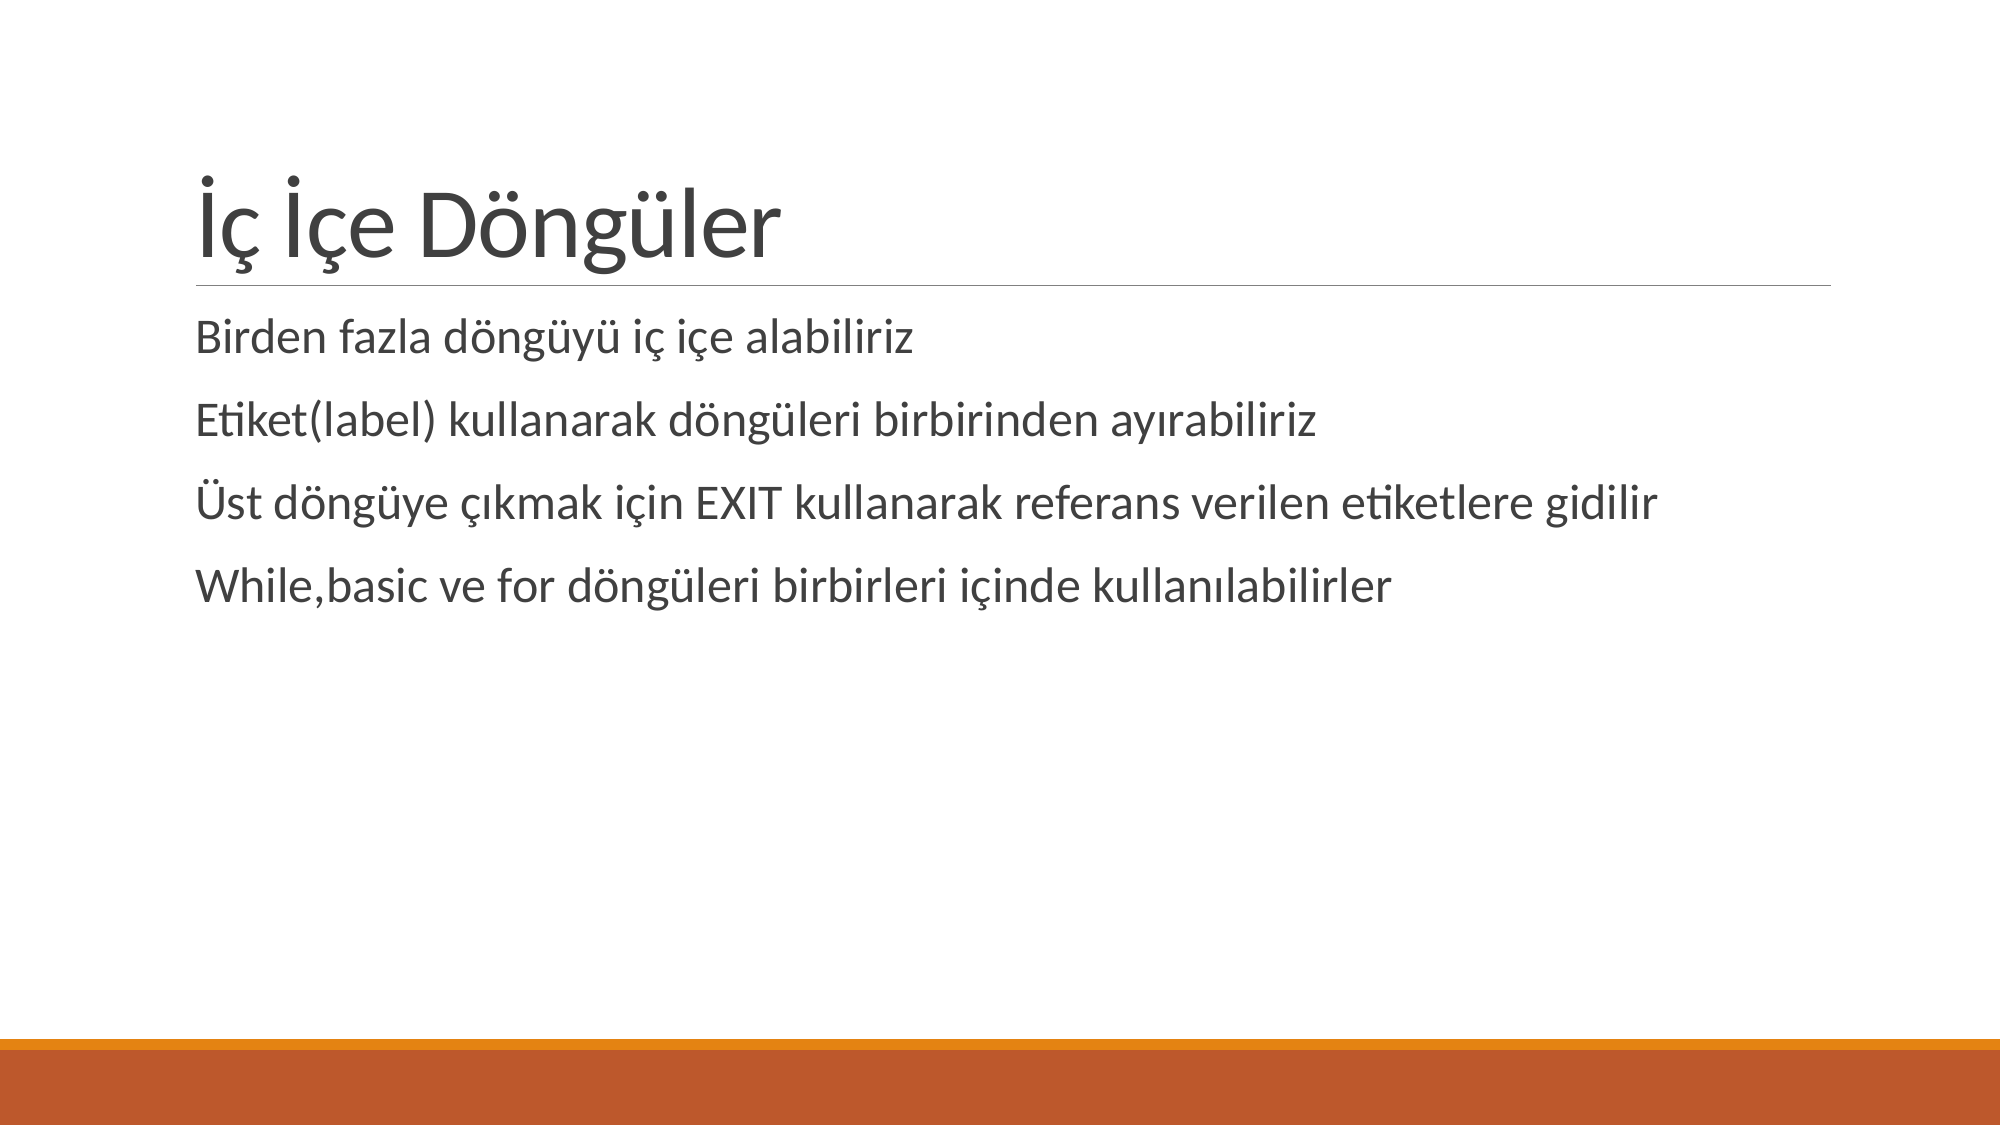

# İç İçe Döngüler
Birden fazla döngüyü iç içe alabiliriz
Etiket(label) kullanarak döngüleri birbirinden ayırabiliriz
Üst döngüye çıkmak için EXIT kullanarak referans verilen etiketlere gidilir
While,basic ve for döngüleri birbirleri içinde kullanılabilirler